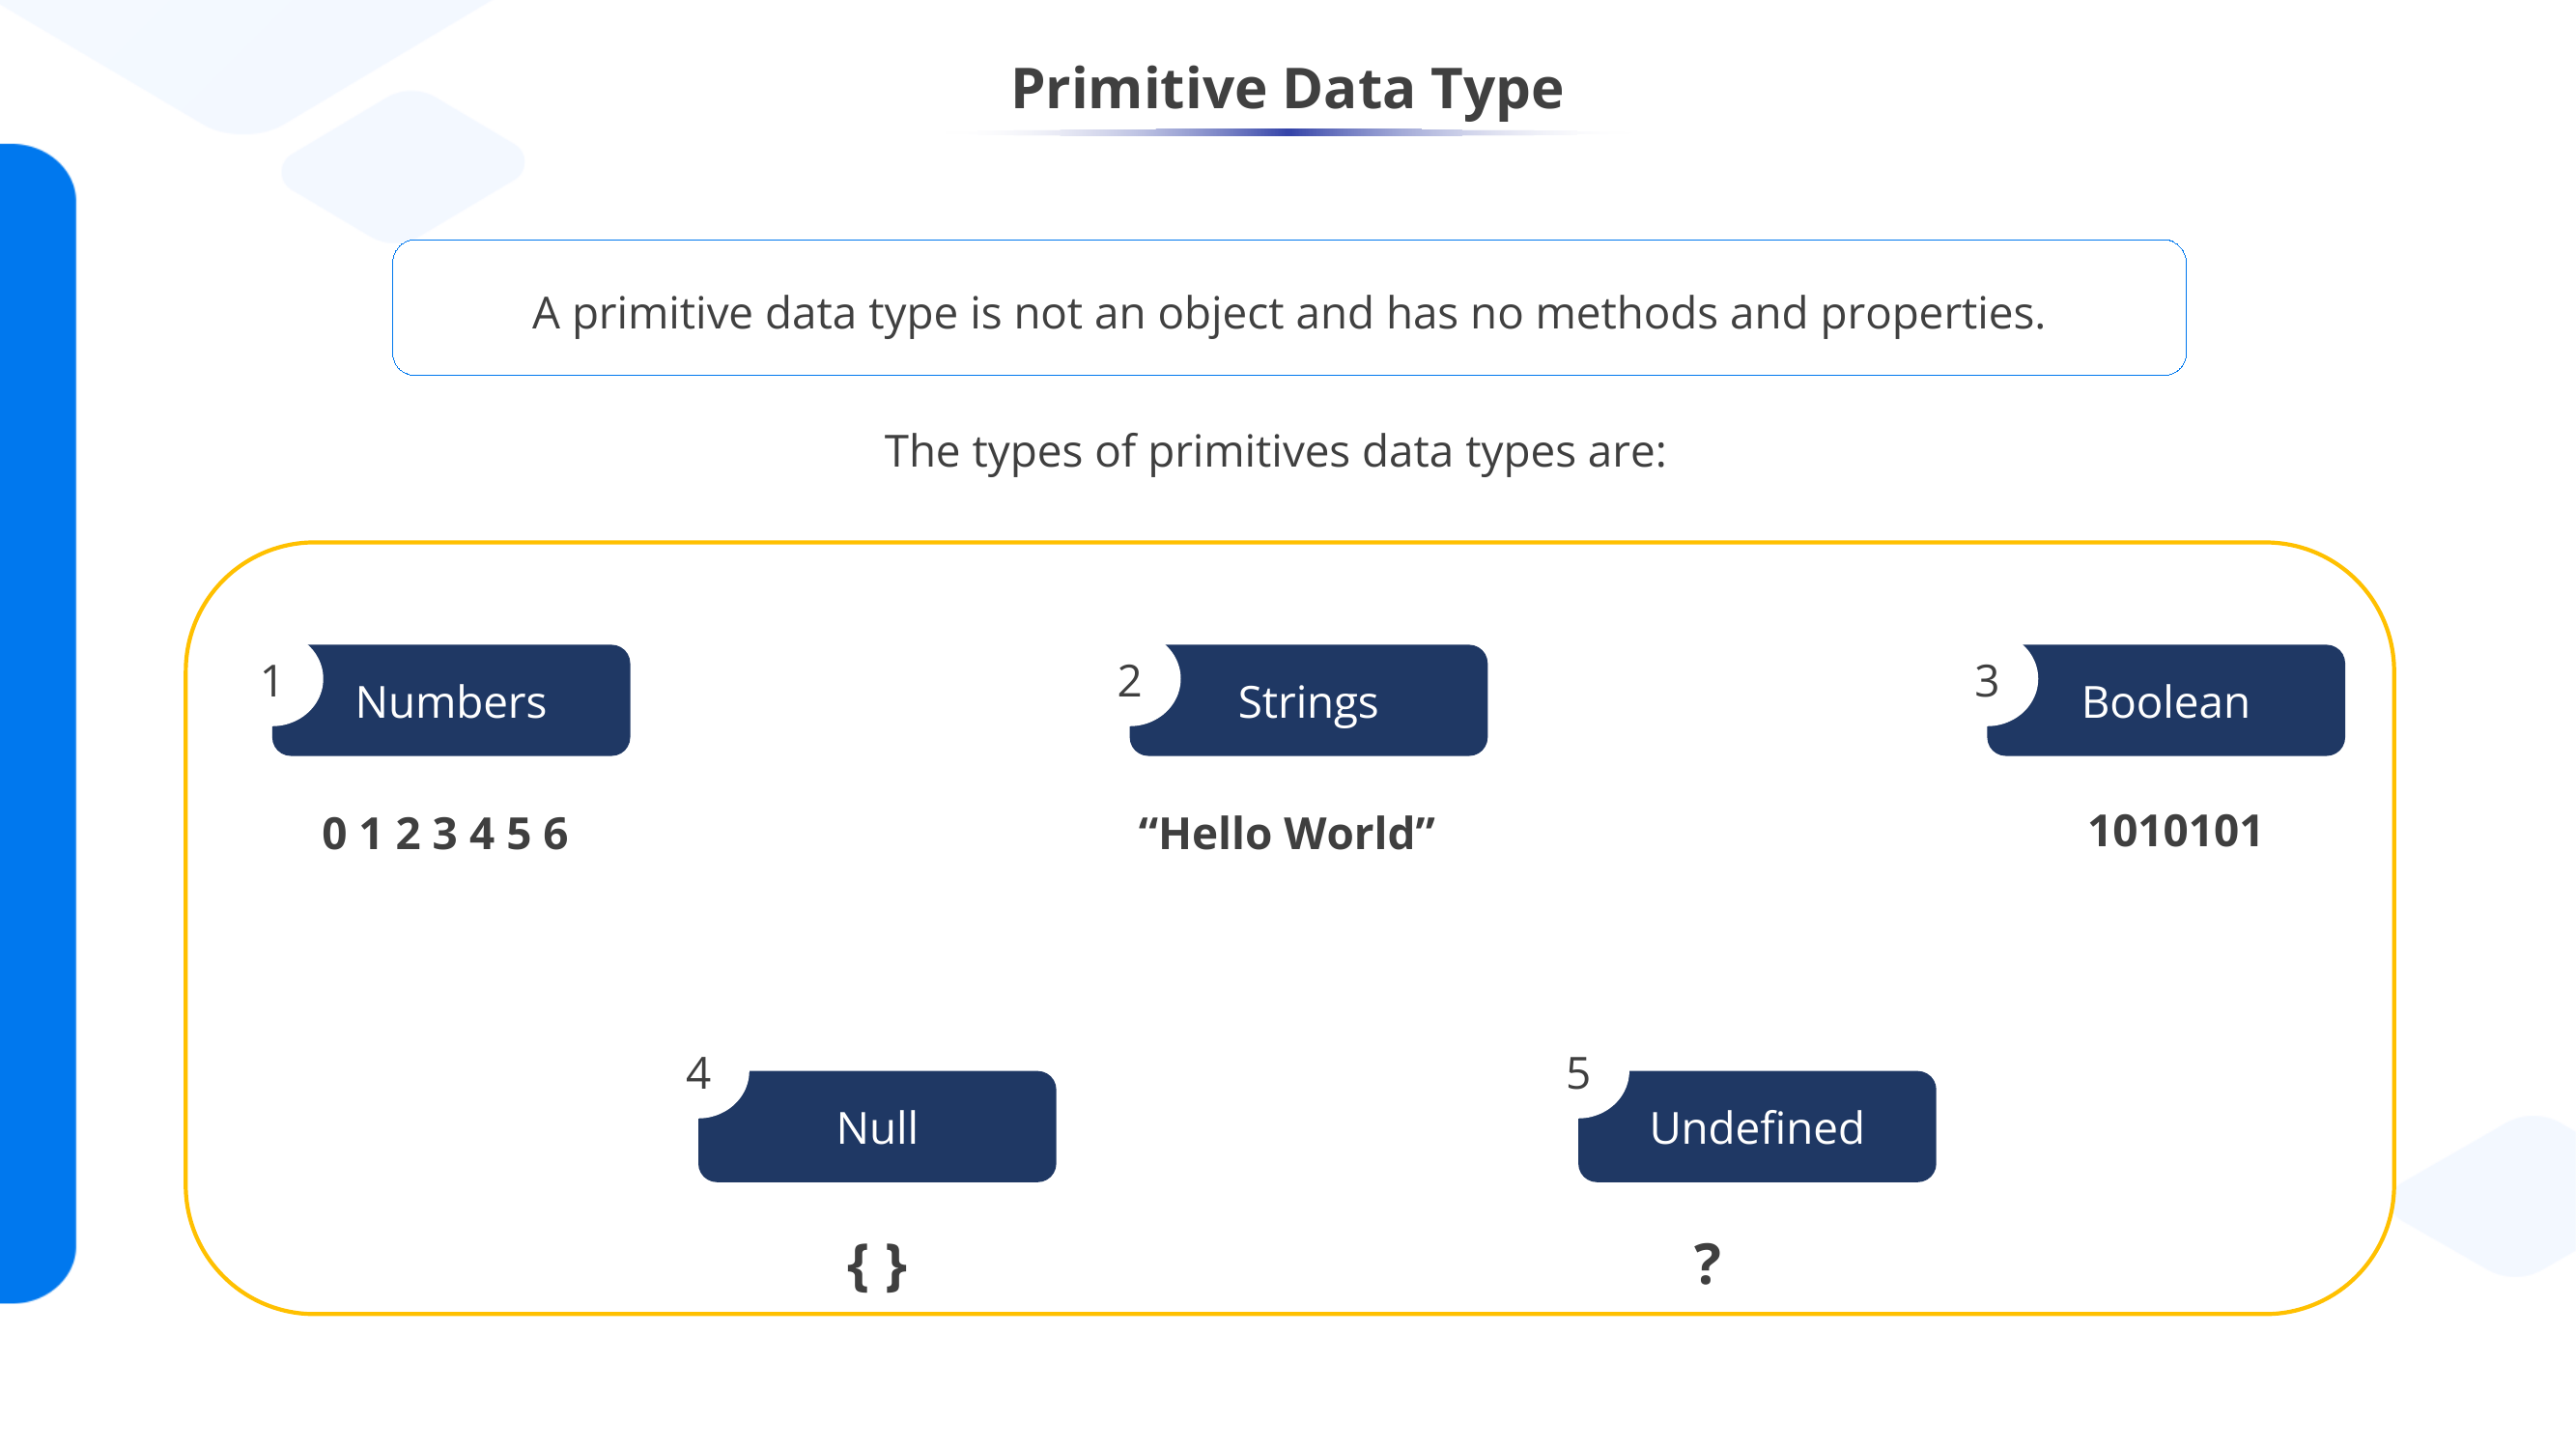

# Primitive Data Type

A primitive data type is not an object and has no methods and properties.
The types of primitives data types are:

1
Numbers
2
Strings
3
Boolean
“Hello World”
4
Null
5
Undefined
{ }
0 1 2 3 4 5 6
1010101
?